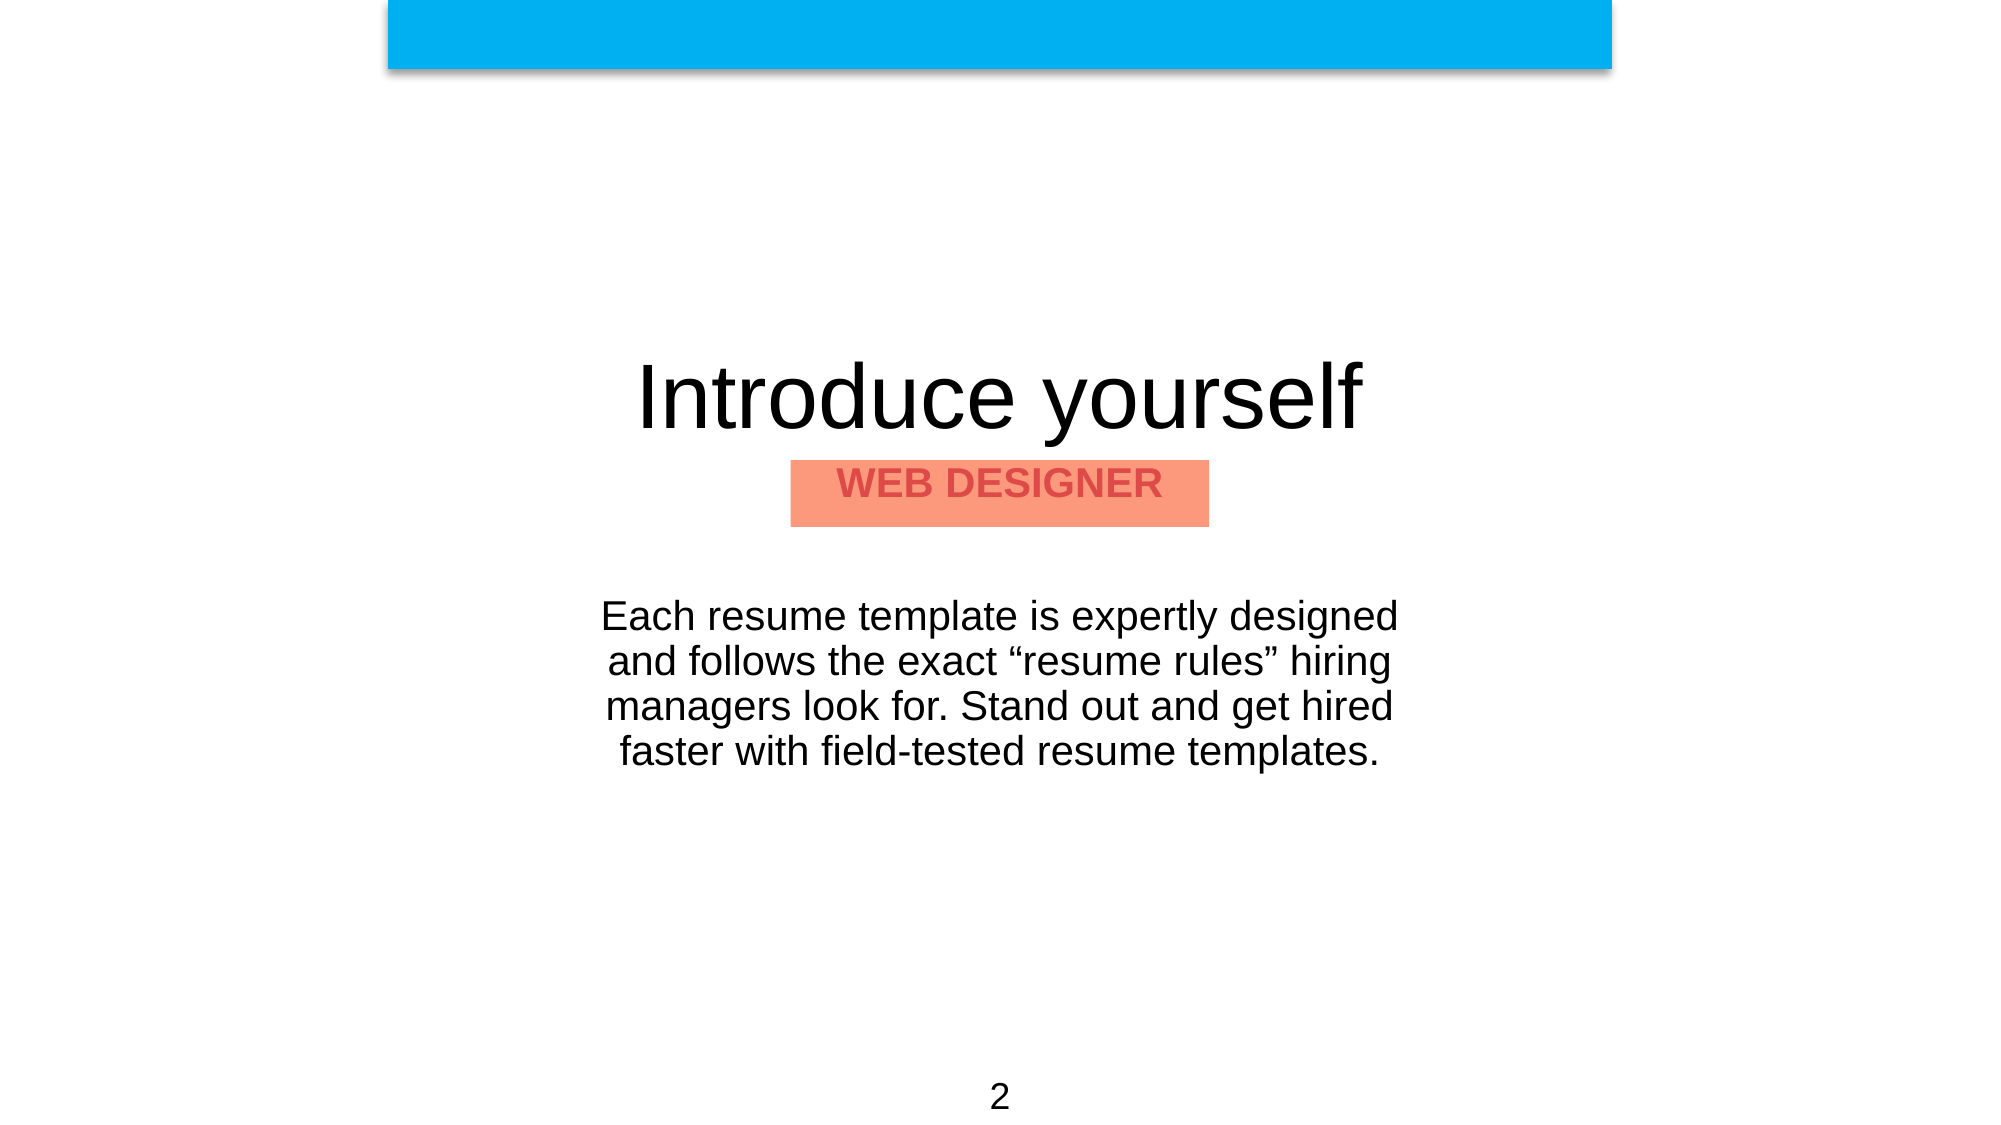

Introduce yourself
WEB DESIGNER

Each resume template is expertly designed and follows the exact “resume rules” hiring managers look for. Stand out and get hired faster with field-tested resume templates.
2